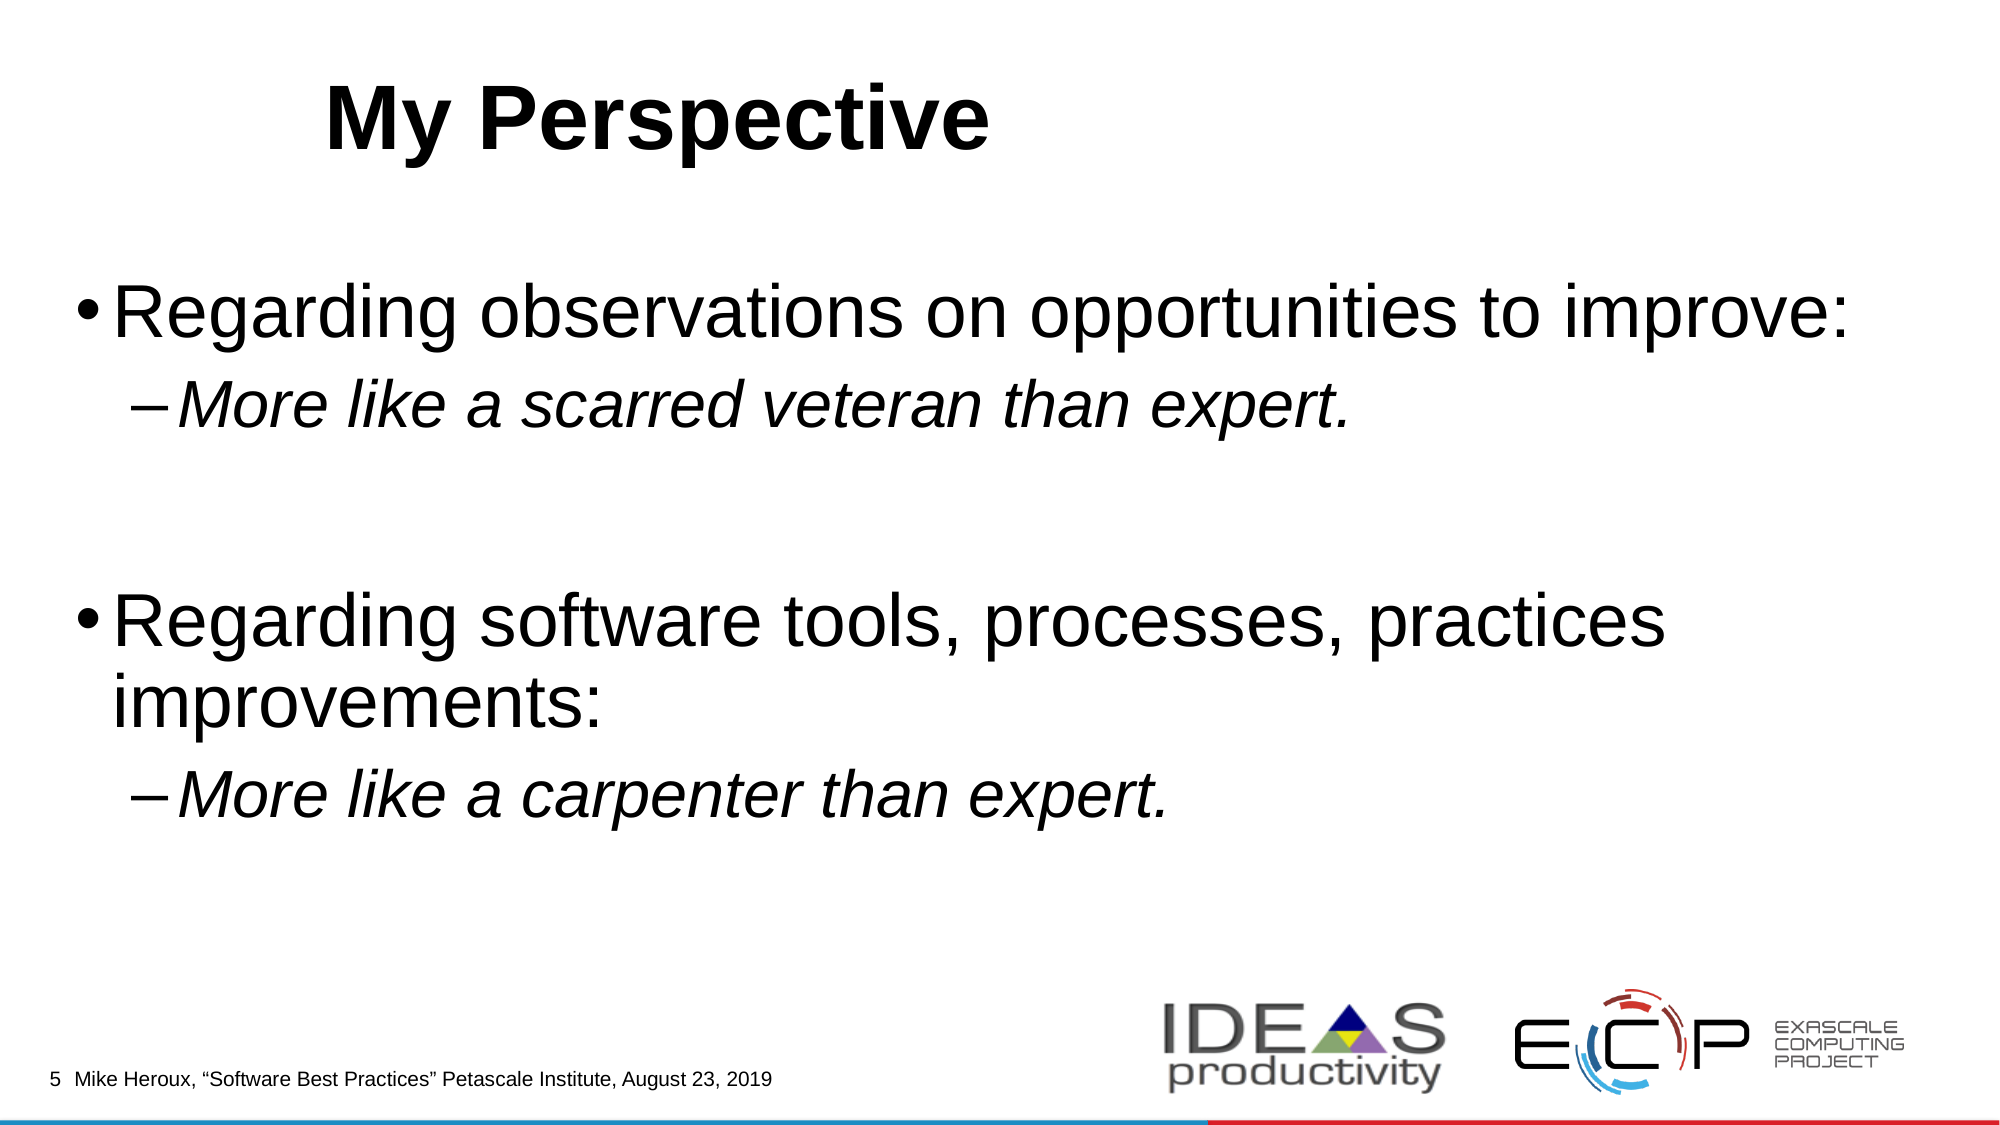

# My Perspective
Regarding observations on opportunities to improve:
More like a scarred veteran than expert.

Regarding software tools, processes, practices improvements:
More like a carpenter than expert.
Michael Heroux 2017 DOE CSGF Meeting